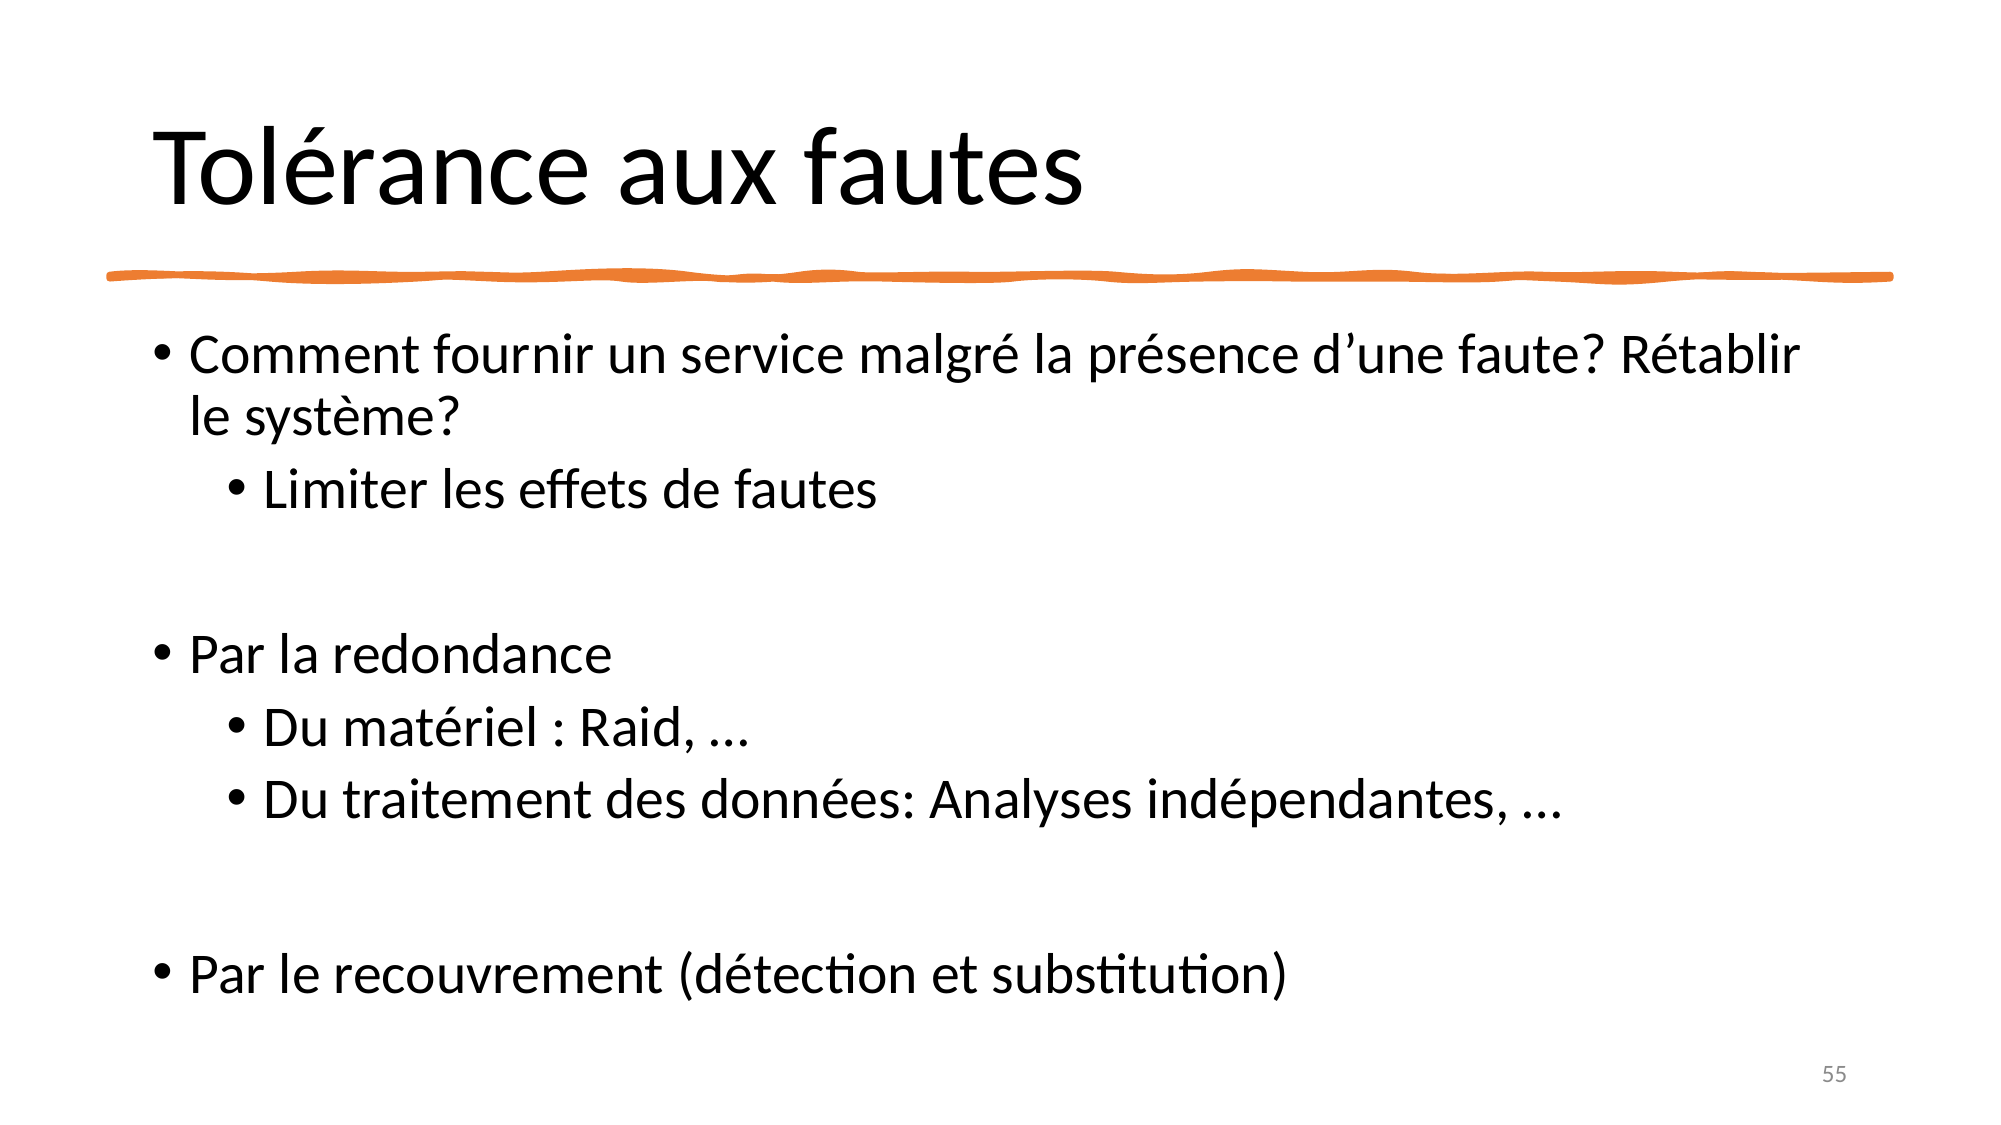

# Tolérance aux fautes

Comment fournir un service malgré la présence d’une faute? Rétablir le système?
Limiter les effets de fautes

Par la redondance
Du matériel : Raid, …
Du traitement des données: Analyses indépendantes, …

Par le recouvrement (détection et substitution)
55